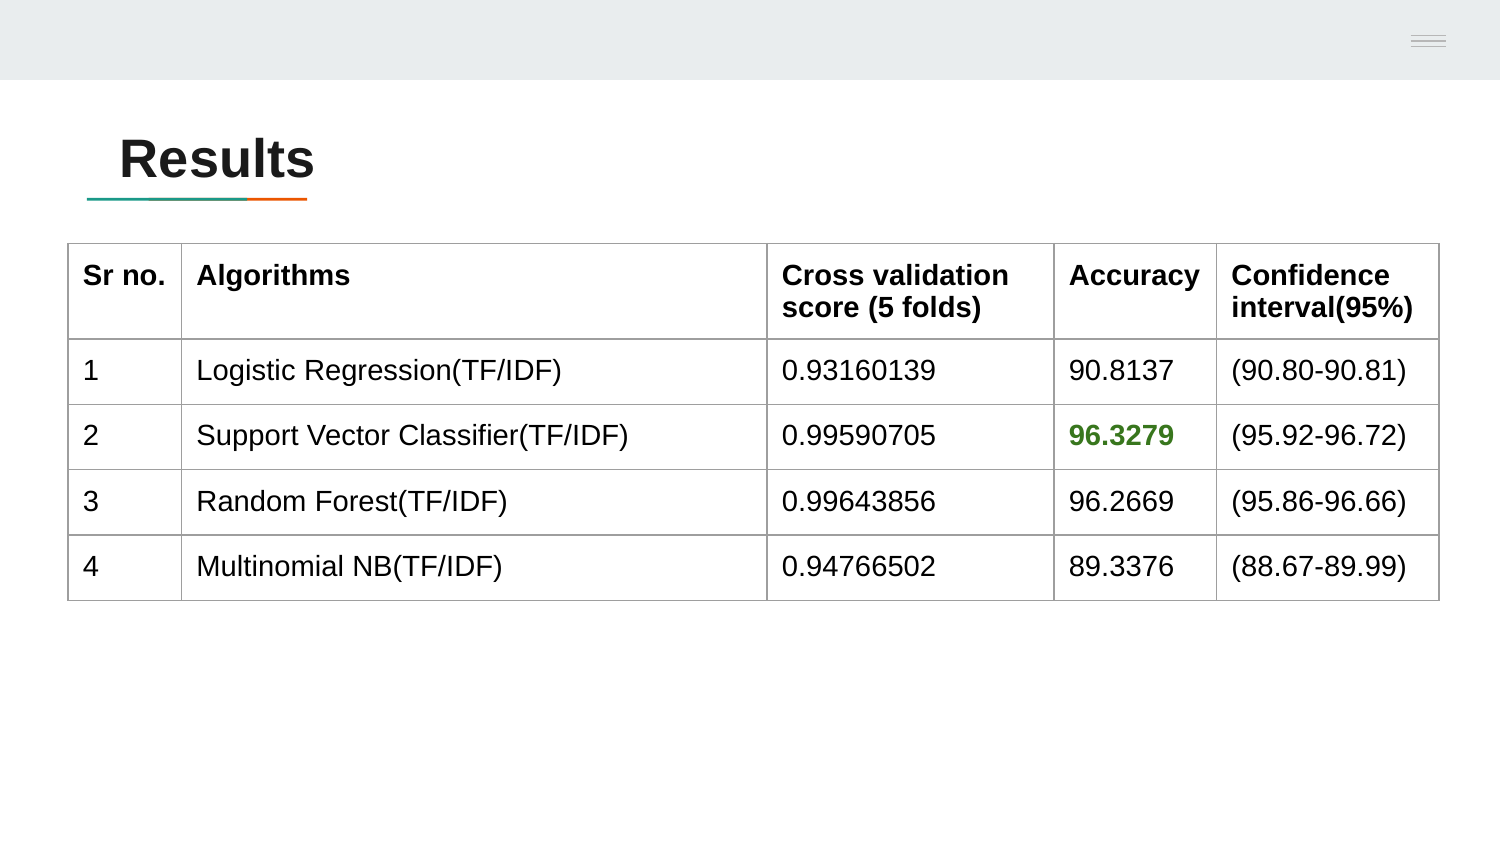

# Results
| Sr no. | Algorithms | Cross validation score (5 folds) | Accuracy | Confidence interval(95%) |
| --- | --- | --- | --- | --- |
| 1 | Logistic Regression(TF/IDF) | 0.93160139 | 90.8137 | (90.80-90.81) |
| 2 | Support Vector Classifier(TF/IDF) | 0.99590705 | 96.3279 | (95.92-96.72) |
| 3 | Random Forest(TF/IDF) | 0.99643856 | 96.2669 | (95.86-96.66) |
| 4 | Multinomial NB(TF/IDF) | 0.94766502 | 89.3376 | (88.67-89.99) |